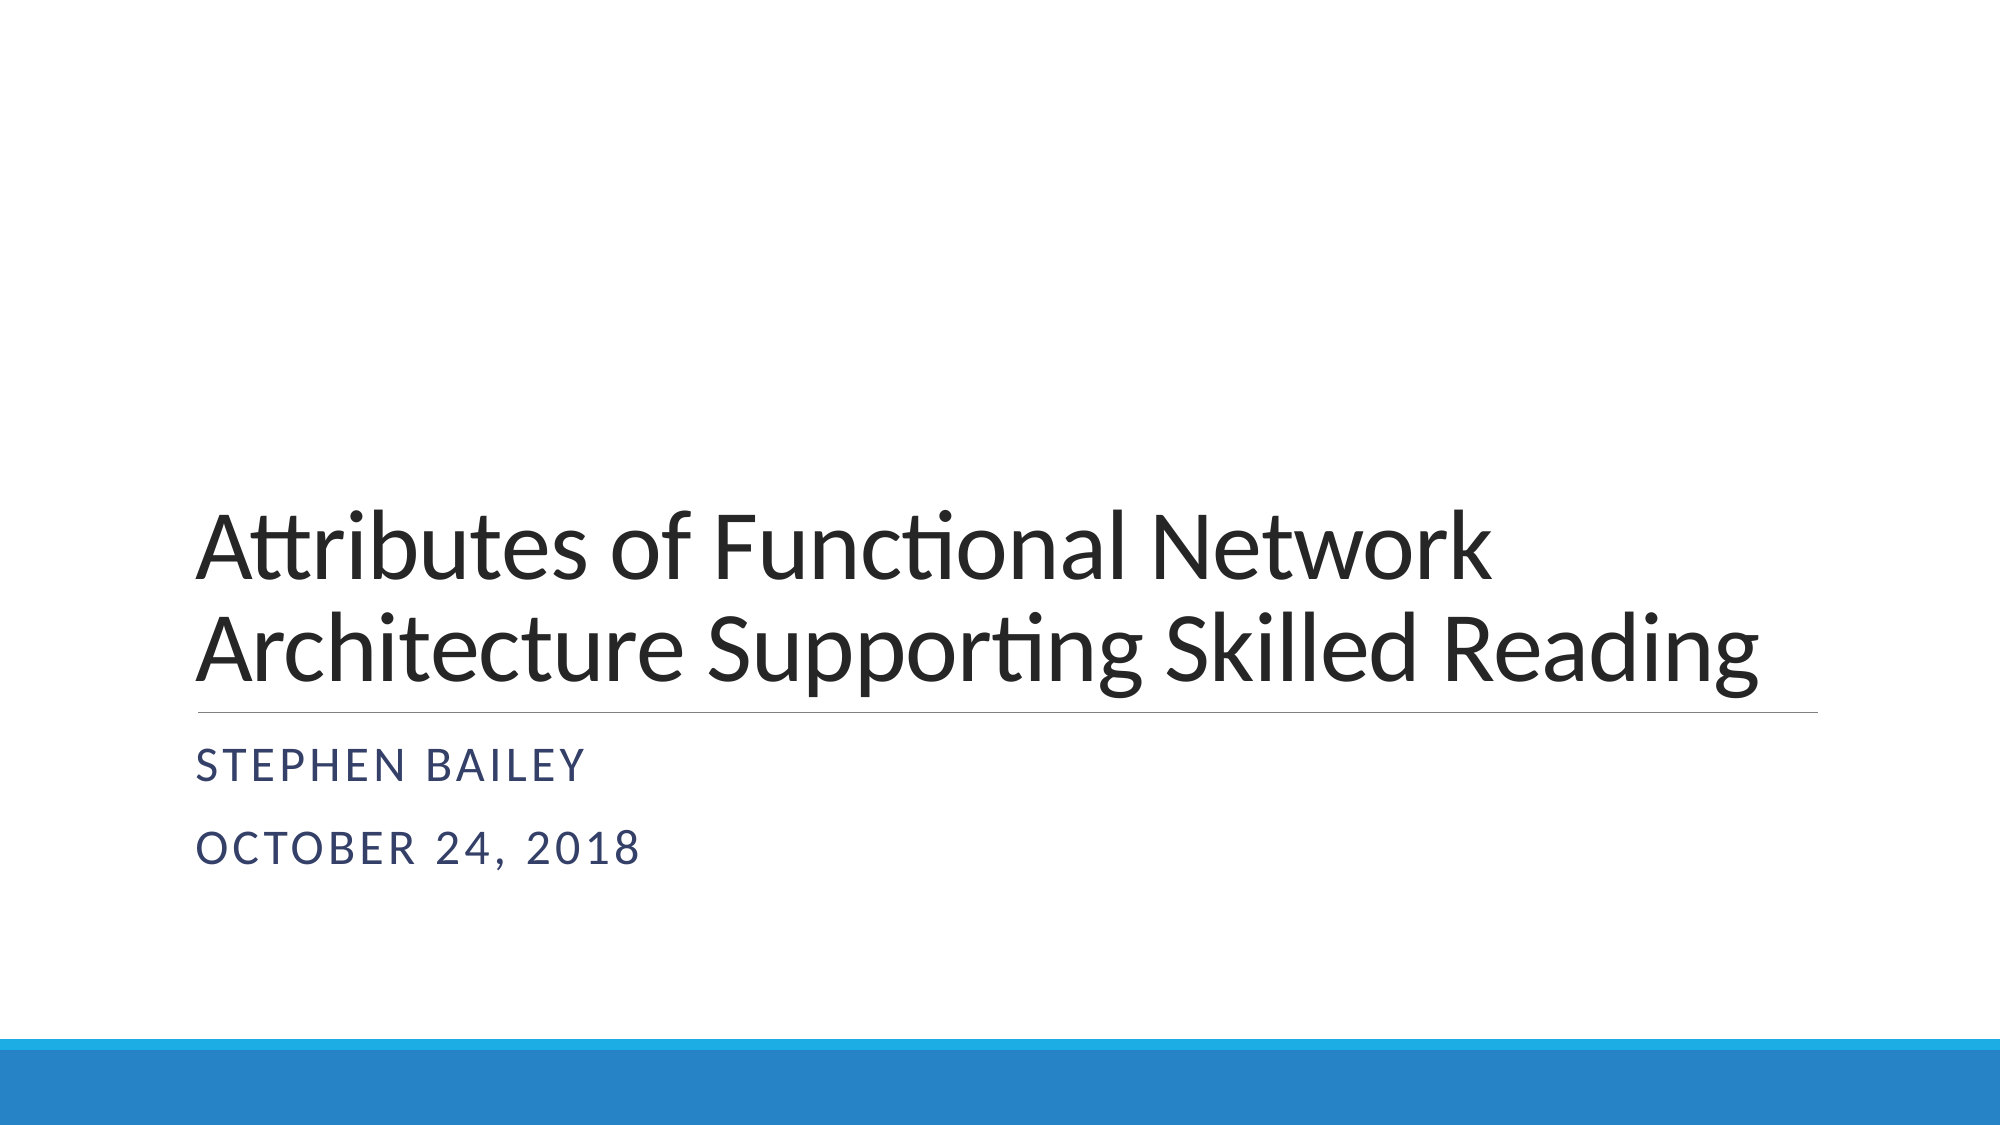

# Attributes of Functional Network Architecture Supporting Skilled Reading
Stephen Bailey
October 24, 2018